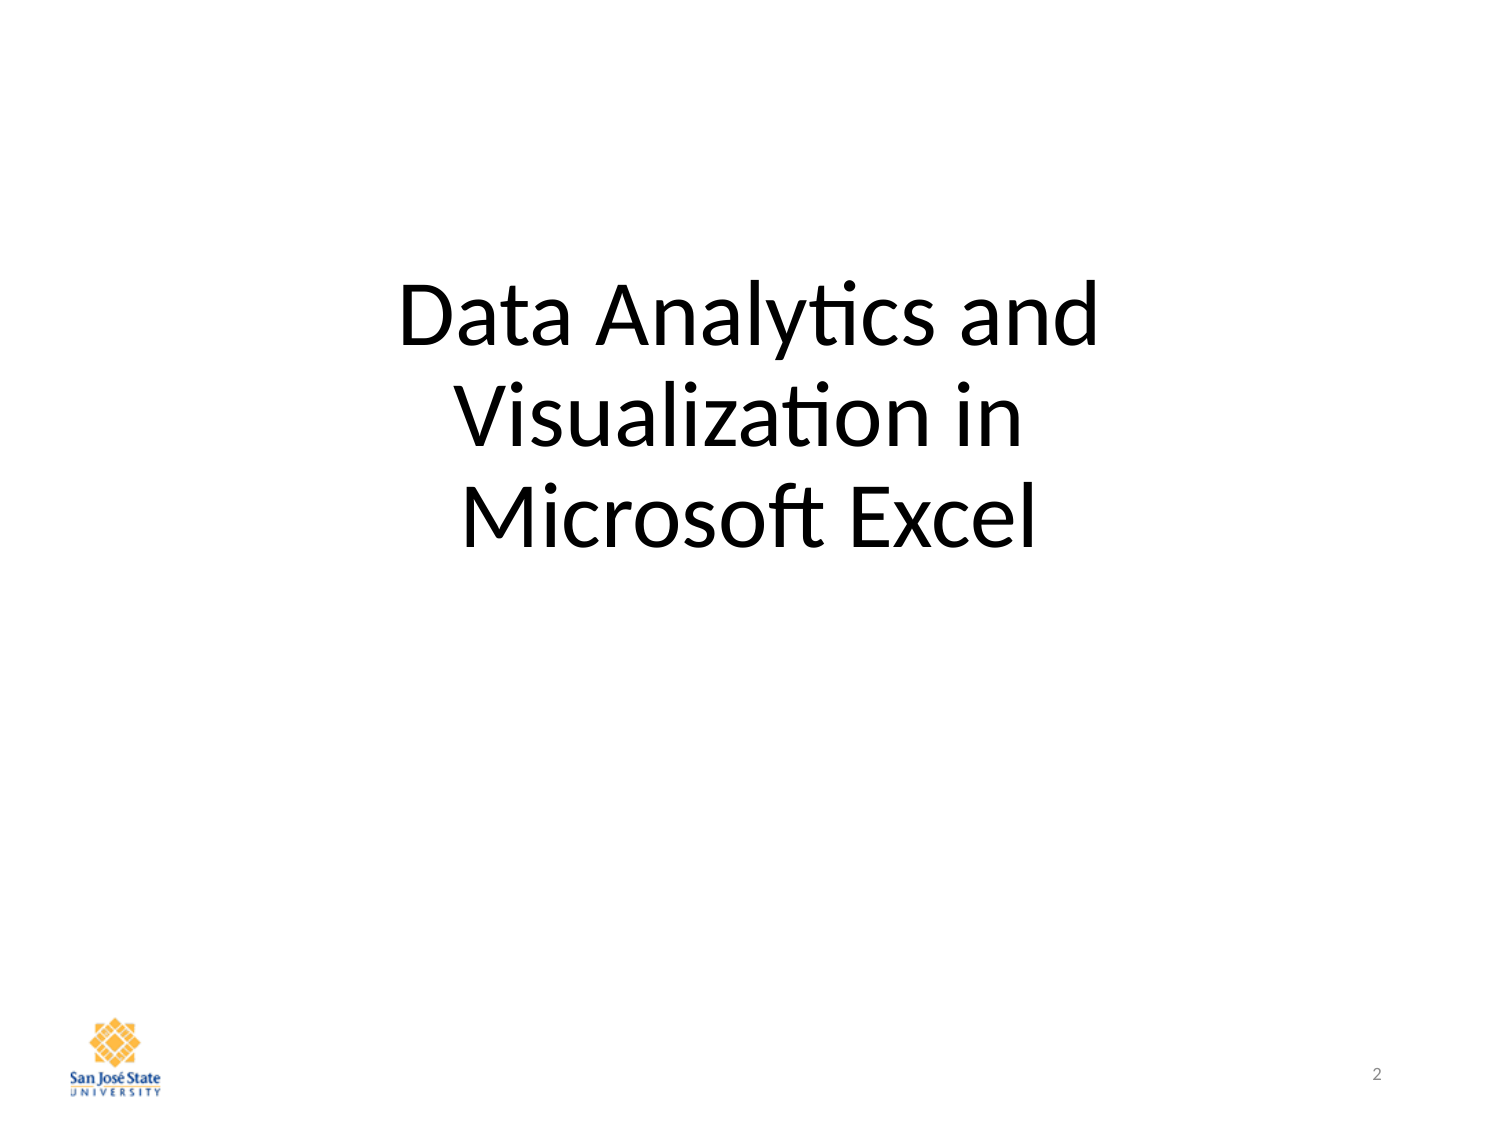

# Data Analytics and Visualization in Microsoft Excel

2